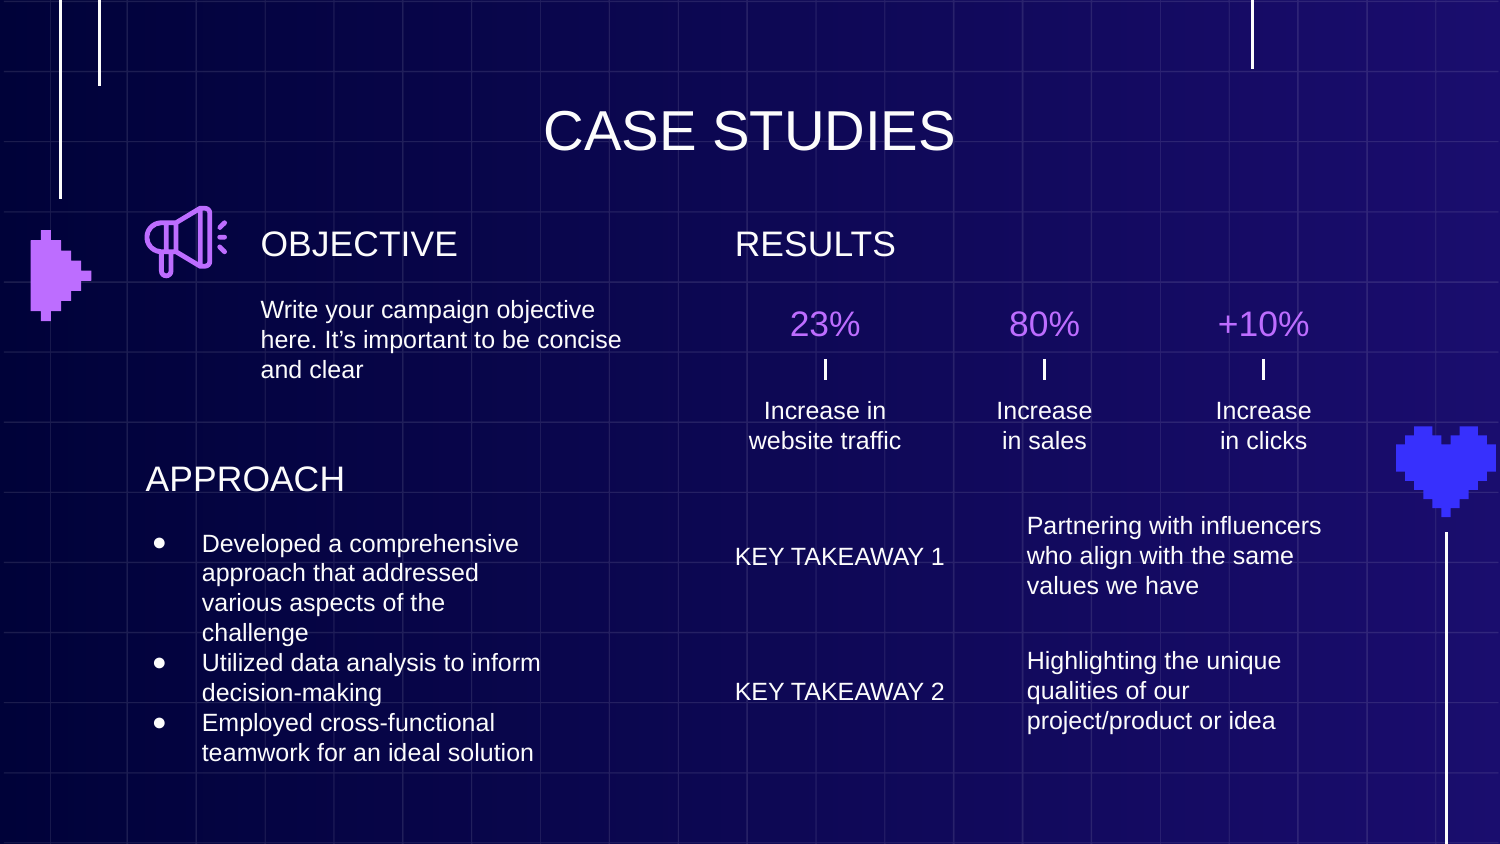

# CASE STUDIES

OBJECTIVE
RESULTS
Write your campaign objective here. It’s important to be concise and clear
23%
80%
+10%
Increase in website traffic
Increase
in sales
Increase
in clicks
APPROACH
Partnering with influencers who align with the same values we have
KEY TAKEAWAY 1
Developed a comprehensive approach that addressed various aspects of the challenge
Utilized data analysis to inform decision-making
Employed cross-functional teamwork for an ideal solution
Highlighting the unique qualities of our project/product or idea
KEY TAKEAWAY 2